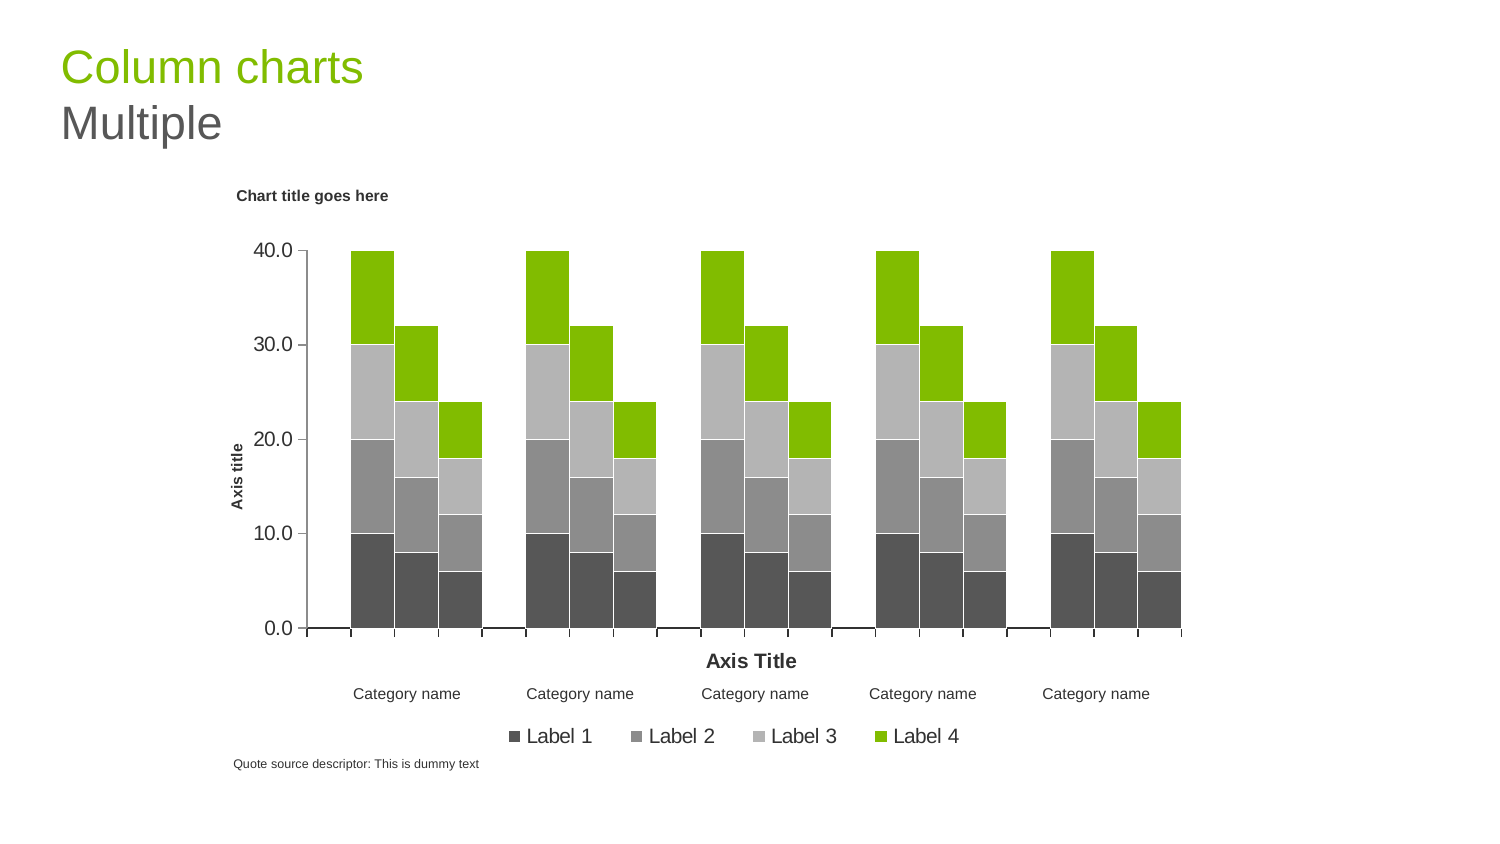

# Column charts Multiple
Chart title goes here

### Chart

| Category | Label 1 | Label 2 | Label 3 | Label 4 |
|---|---|---|---|---|
| Column2 | None | None | None | None |
| 05 | 10.0 | 10.0 | 10.0 | 10.0 |
| 06 | 8.0 | 8.0 | 8.0 | 8.0 |
| 07 | 6.0 | 6.0 | 6.0 | 6.0 |
| 08 | None | None | None | None |
| 052 | 10.0 | 10.0 | 10.0 | 10.0 |
| 063 | 8.0 | 8.0 | 8.0 | 8.0 |
| 074 | 6.0 | 6.0 | 6.0 | 6.0 |
| 075 | None | None | None | None |
| 055 | 10.0 | 10.0 | 10.0 | 10.0 |
| 066 | 8.0 | 8.0 | 8.0 | 8.0 |
| 077 | 6.0 | 6.0 | 6.0 | 6.0 |
| 078 | None | None | None | None |
| 058 | 10.0 | 10.0 | 10.0 | 10.0 |
| 069 | 8.0 | 8.0 | 8.0 | 8.0 |
| 0710 | 6.0 | 6.0 | 6.0 | 6.0 |
| 0711 | None | None | None | None |
| 0511 | 10.0 | 10.0 | 10.0 | 10.0 |
| 0612 | 8.0 | 8.0 | 8.0 | 8.0 |
| 0713 | 6.0 | 6.0 | 6.0 | 6.0 |
Axis title
Category name
Category name
Category name
Category name
Category name
Quote source descriptor: This is dummy text